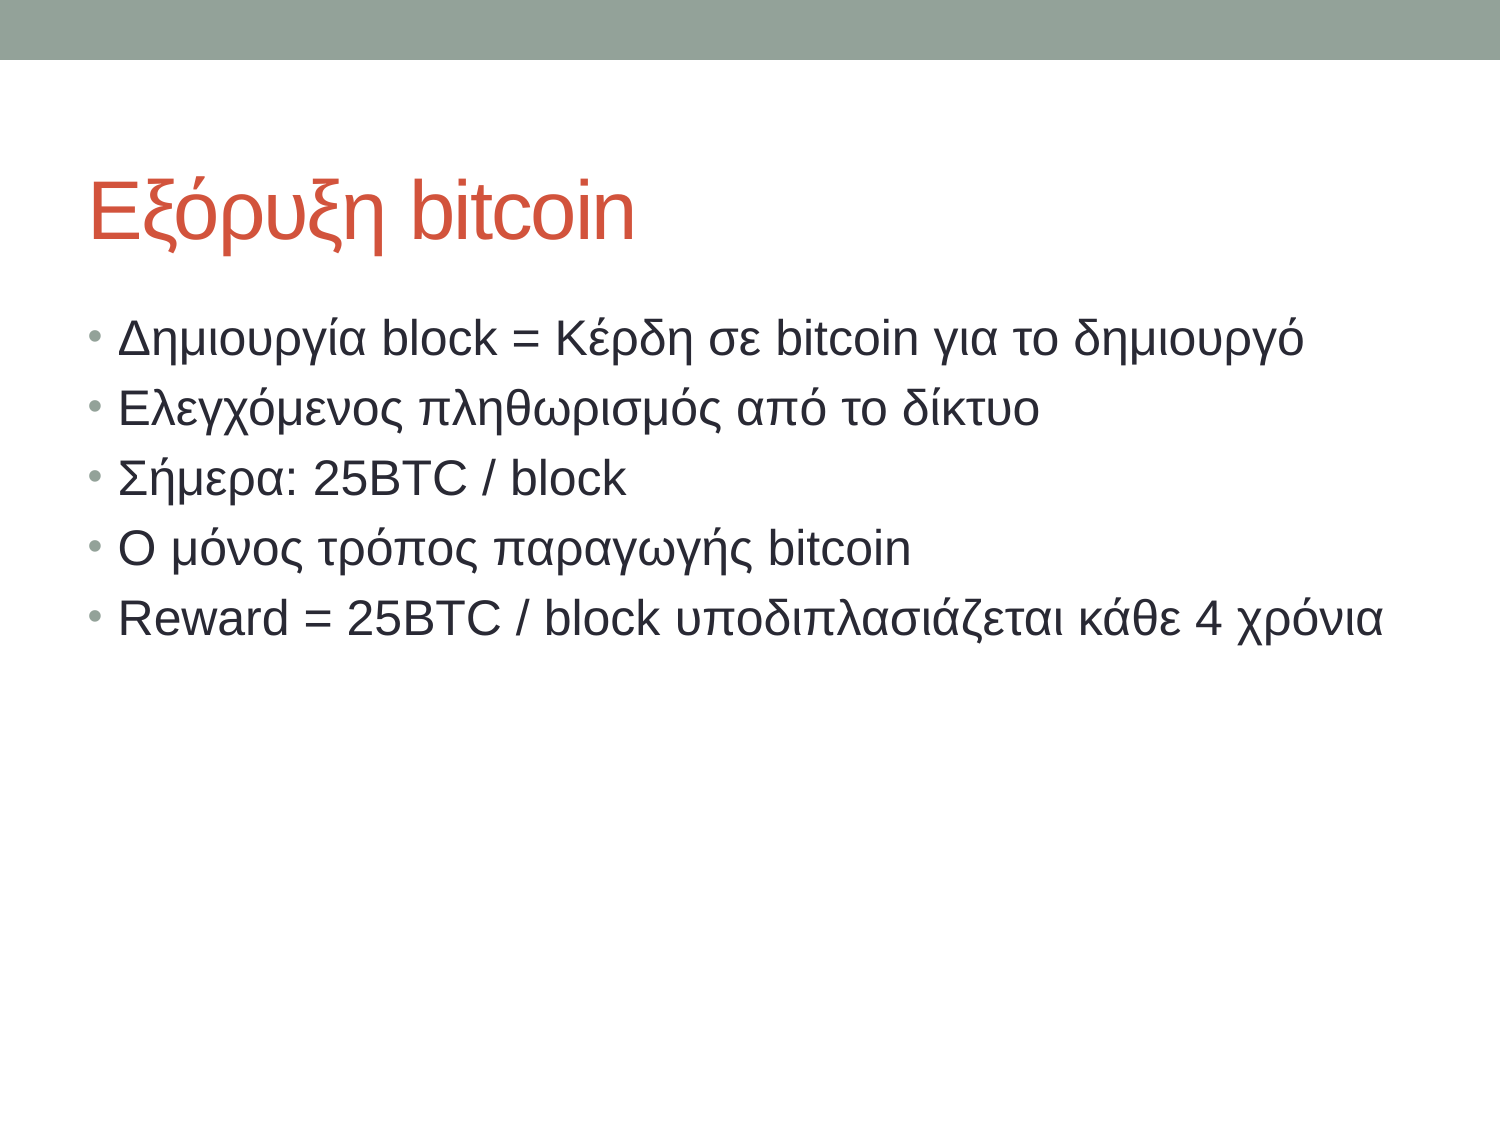

# Εξόρυξη bitcoin
Δημιουργία block = Κέρδη σε bitcoin για το δημιουργό
Ελεγχόμενος πληθωρισμός από το δίκτυο
Σήμερα: 25BTC / block
Ο μόνος τρόπος παραγωγής bitcoin
Reward = 25BTC / block υποδιπλασιάζεται κάθε 4 χρόνια